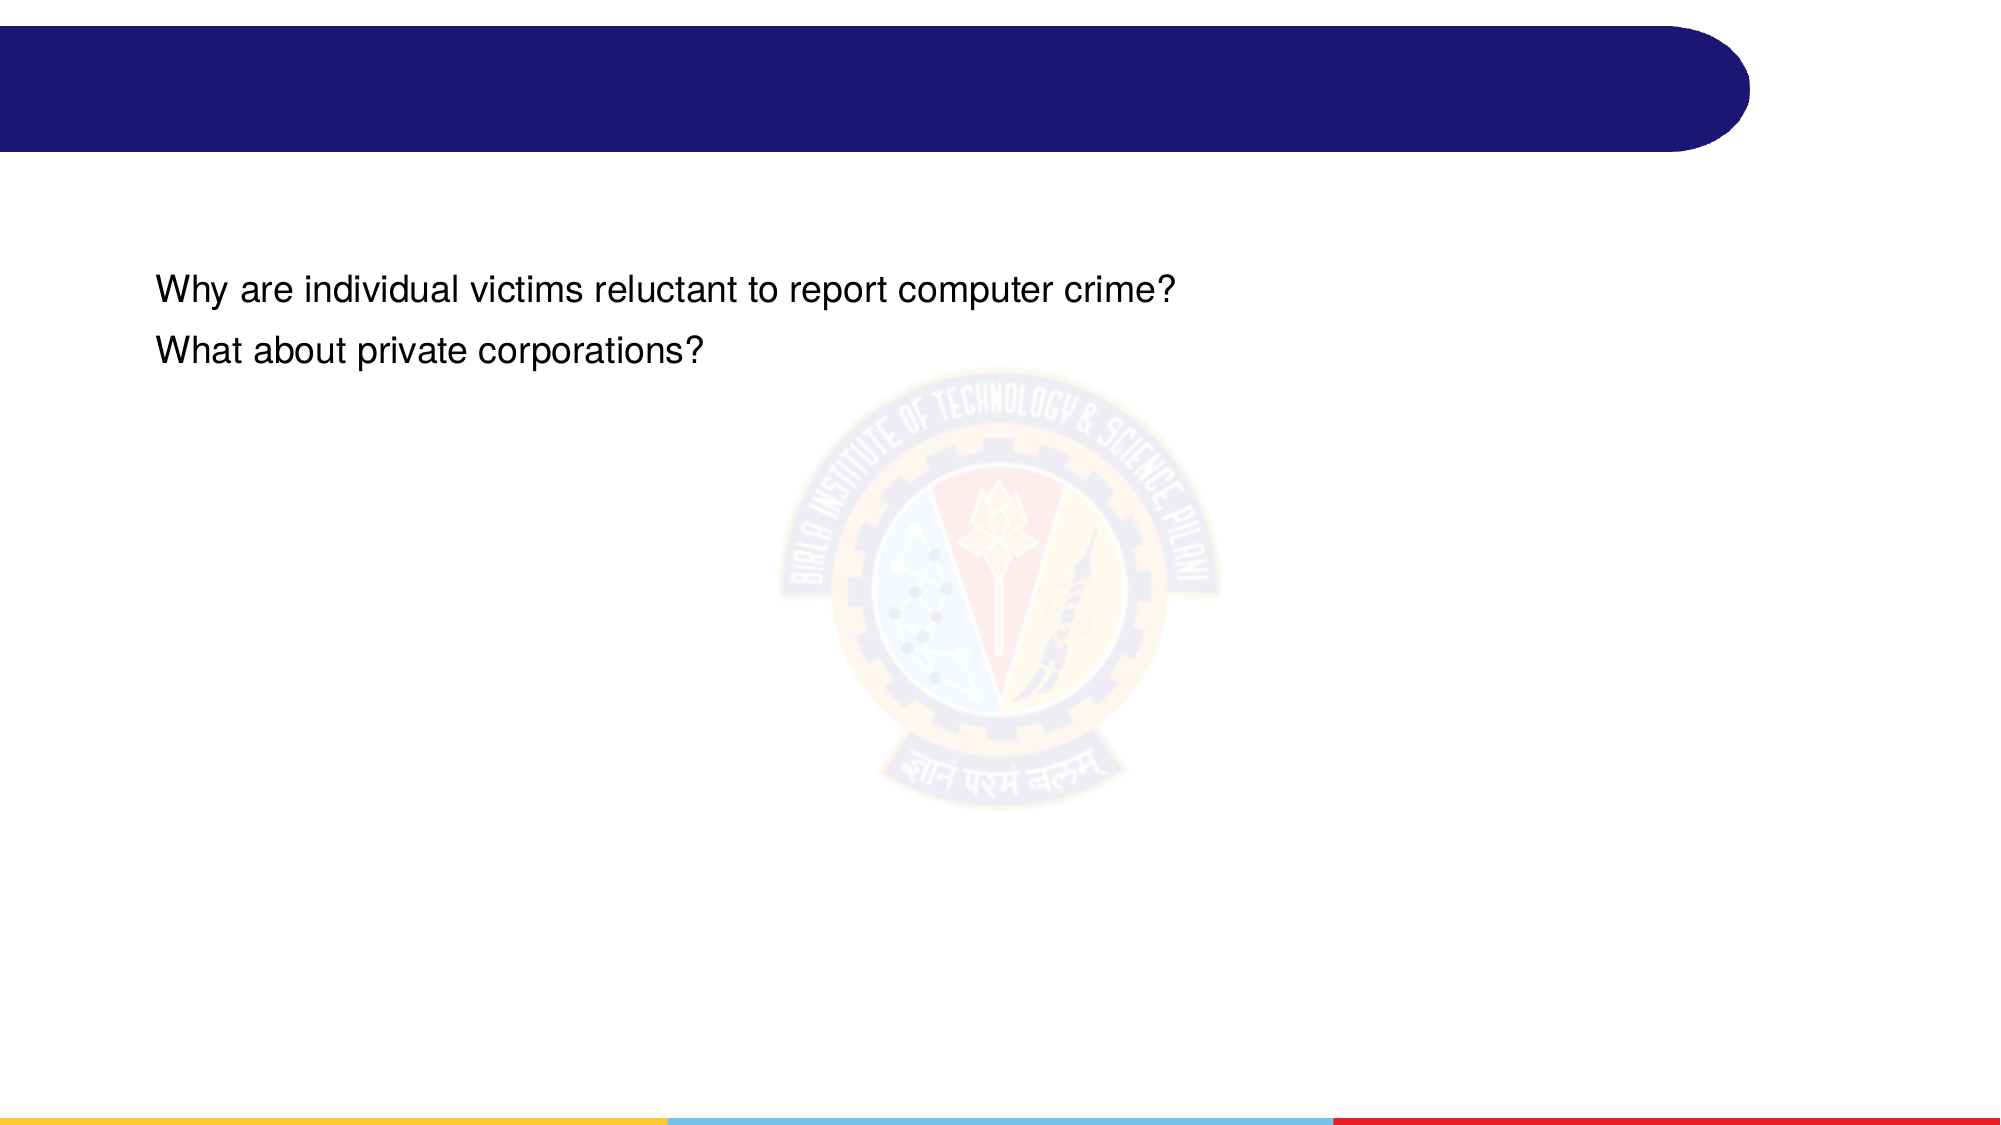

#

Why are individual victims reluctant to report computer crime?
What about private corporations?